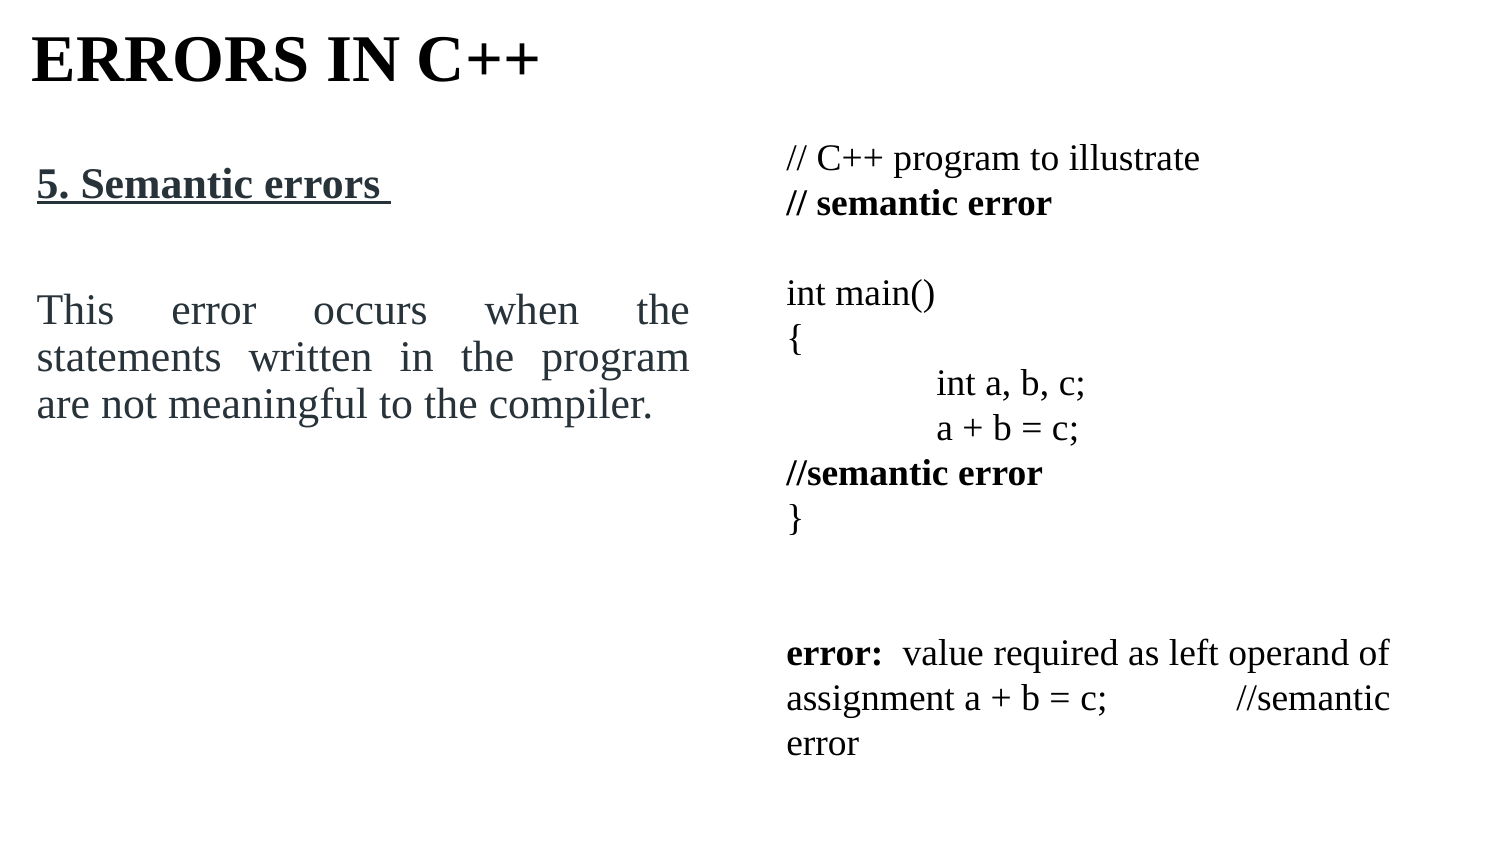

# ERRORS IN C++
// C++ program to illustrate
// semantic error

int main()
{
	int a, b, c;
	a + b = c; 		//semantic error
}

error:  value required as left operand of assignment a + b = c; 	//semantic error
5. Semantic errors

This error occurs when the statements written in the program are not meaningful to the compiler.